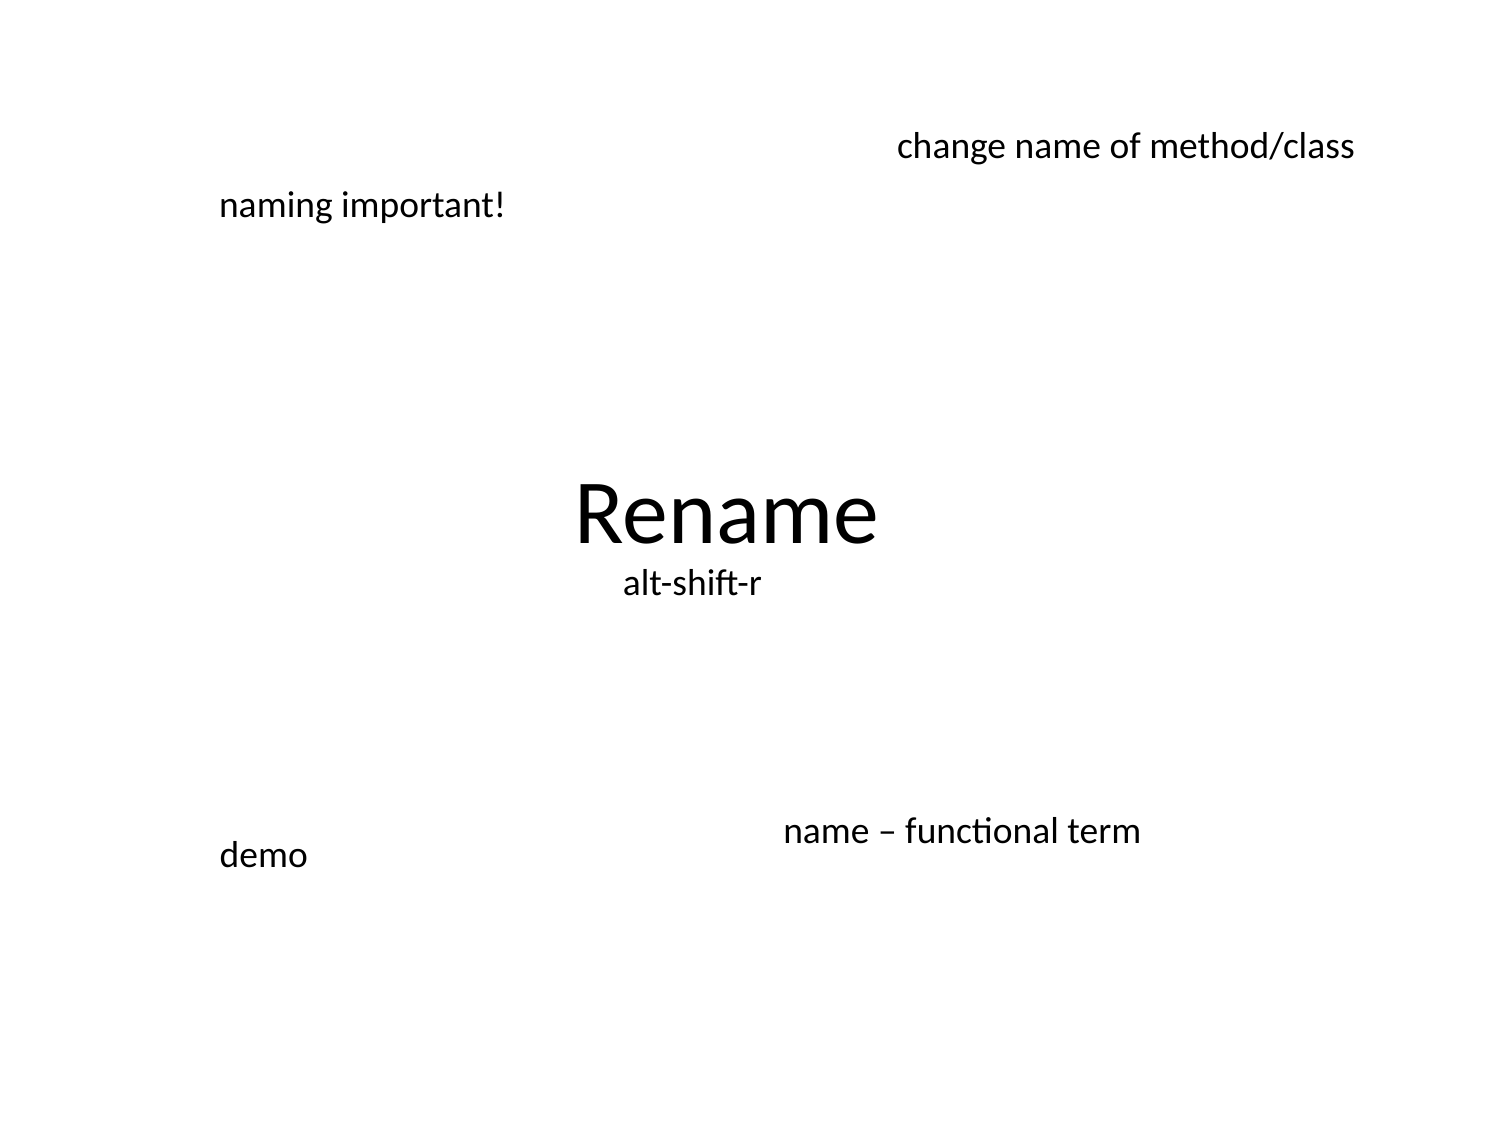

change name of method/class
naming important!
# Rename
alt-shift-r
name – functional term
demo